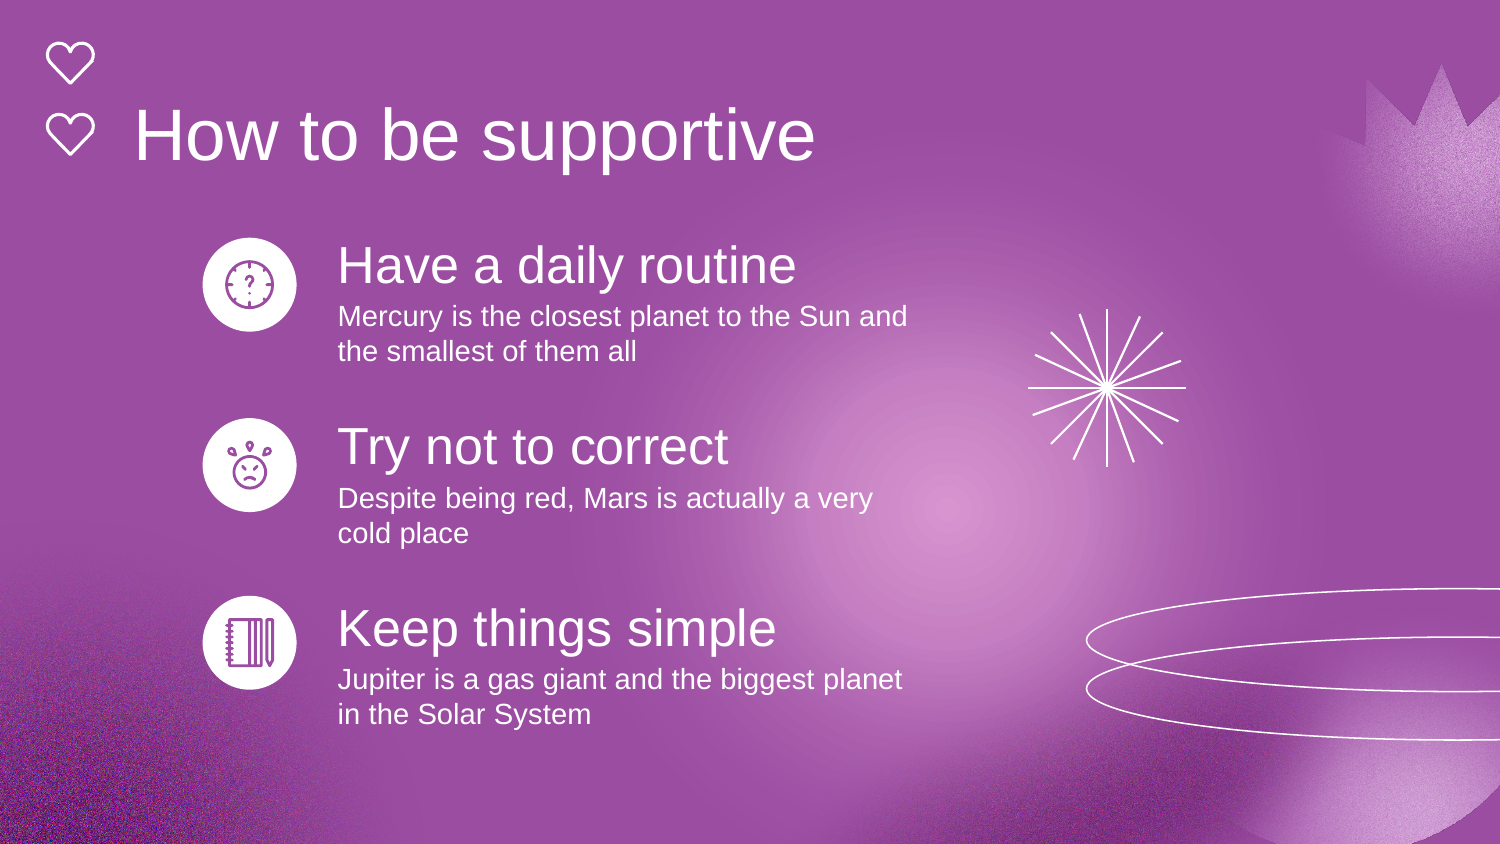

# How to be supportive
Have a daily routine

Mercury is the closest planet to the Sun and the smallest of them all

Try not to correct

Despite being red, Mars is actually a very cold place

Keep things simple

Jupiter is a gas giant and the biggest planet in the Solar System